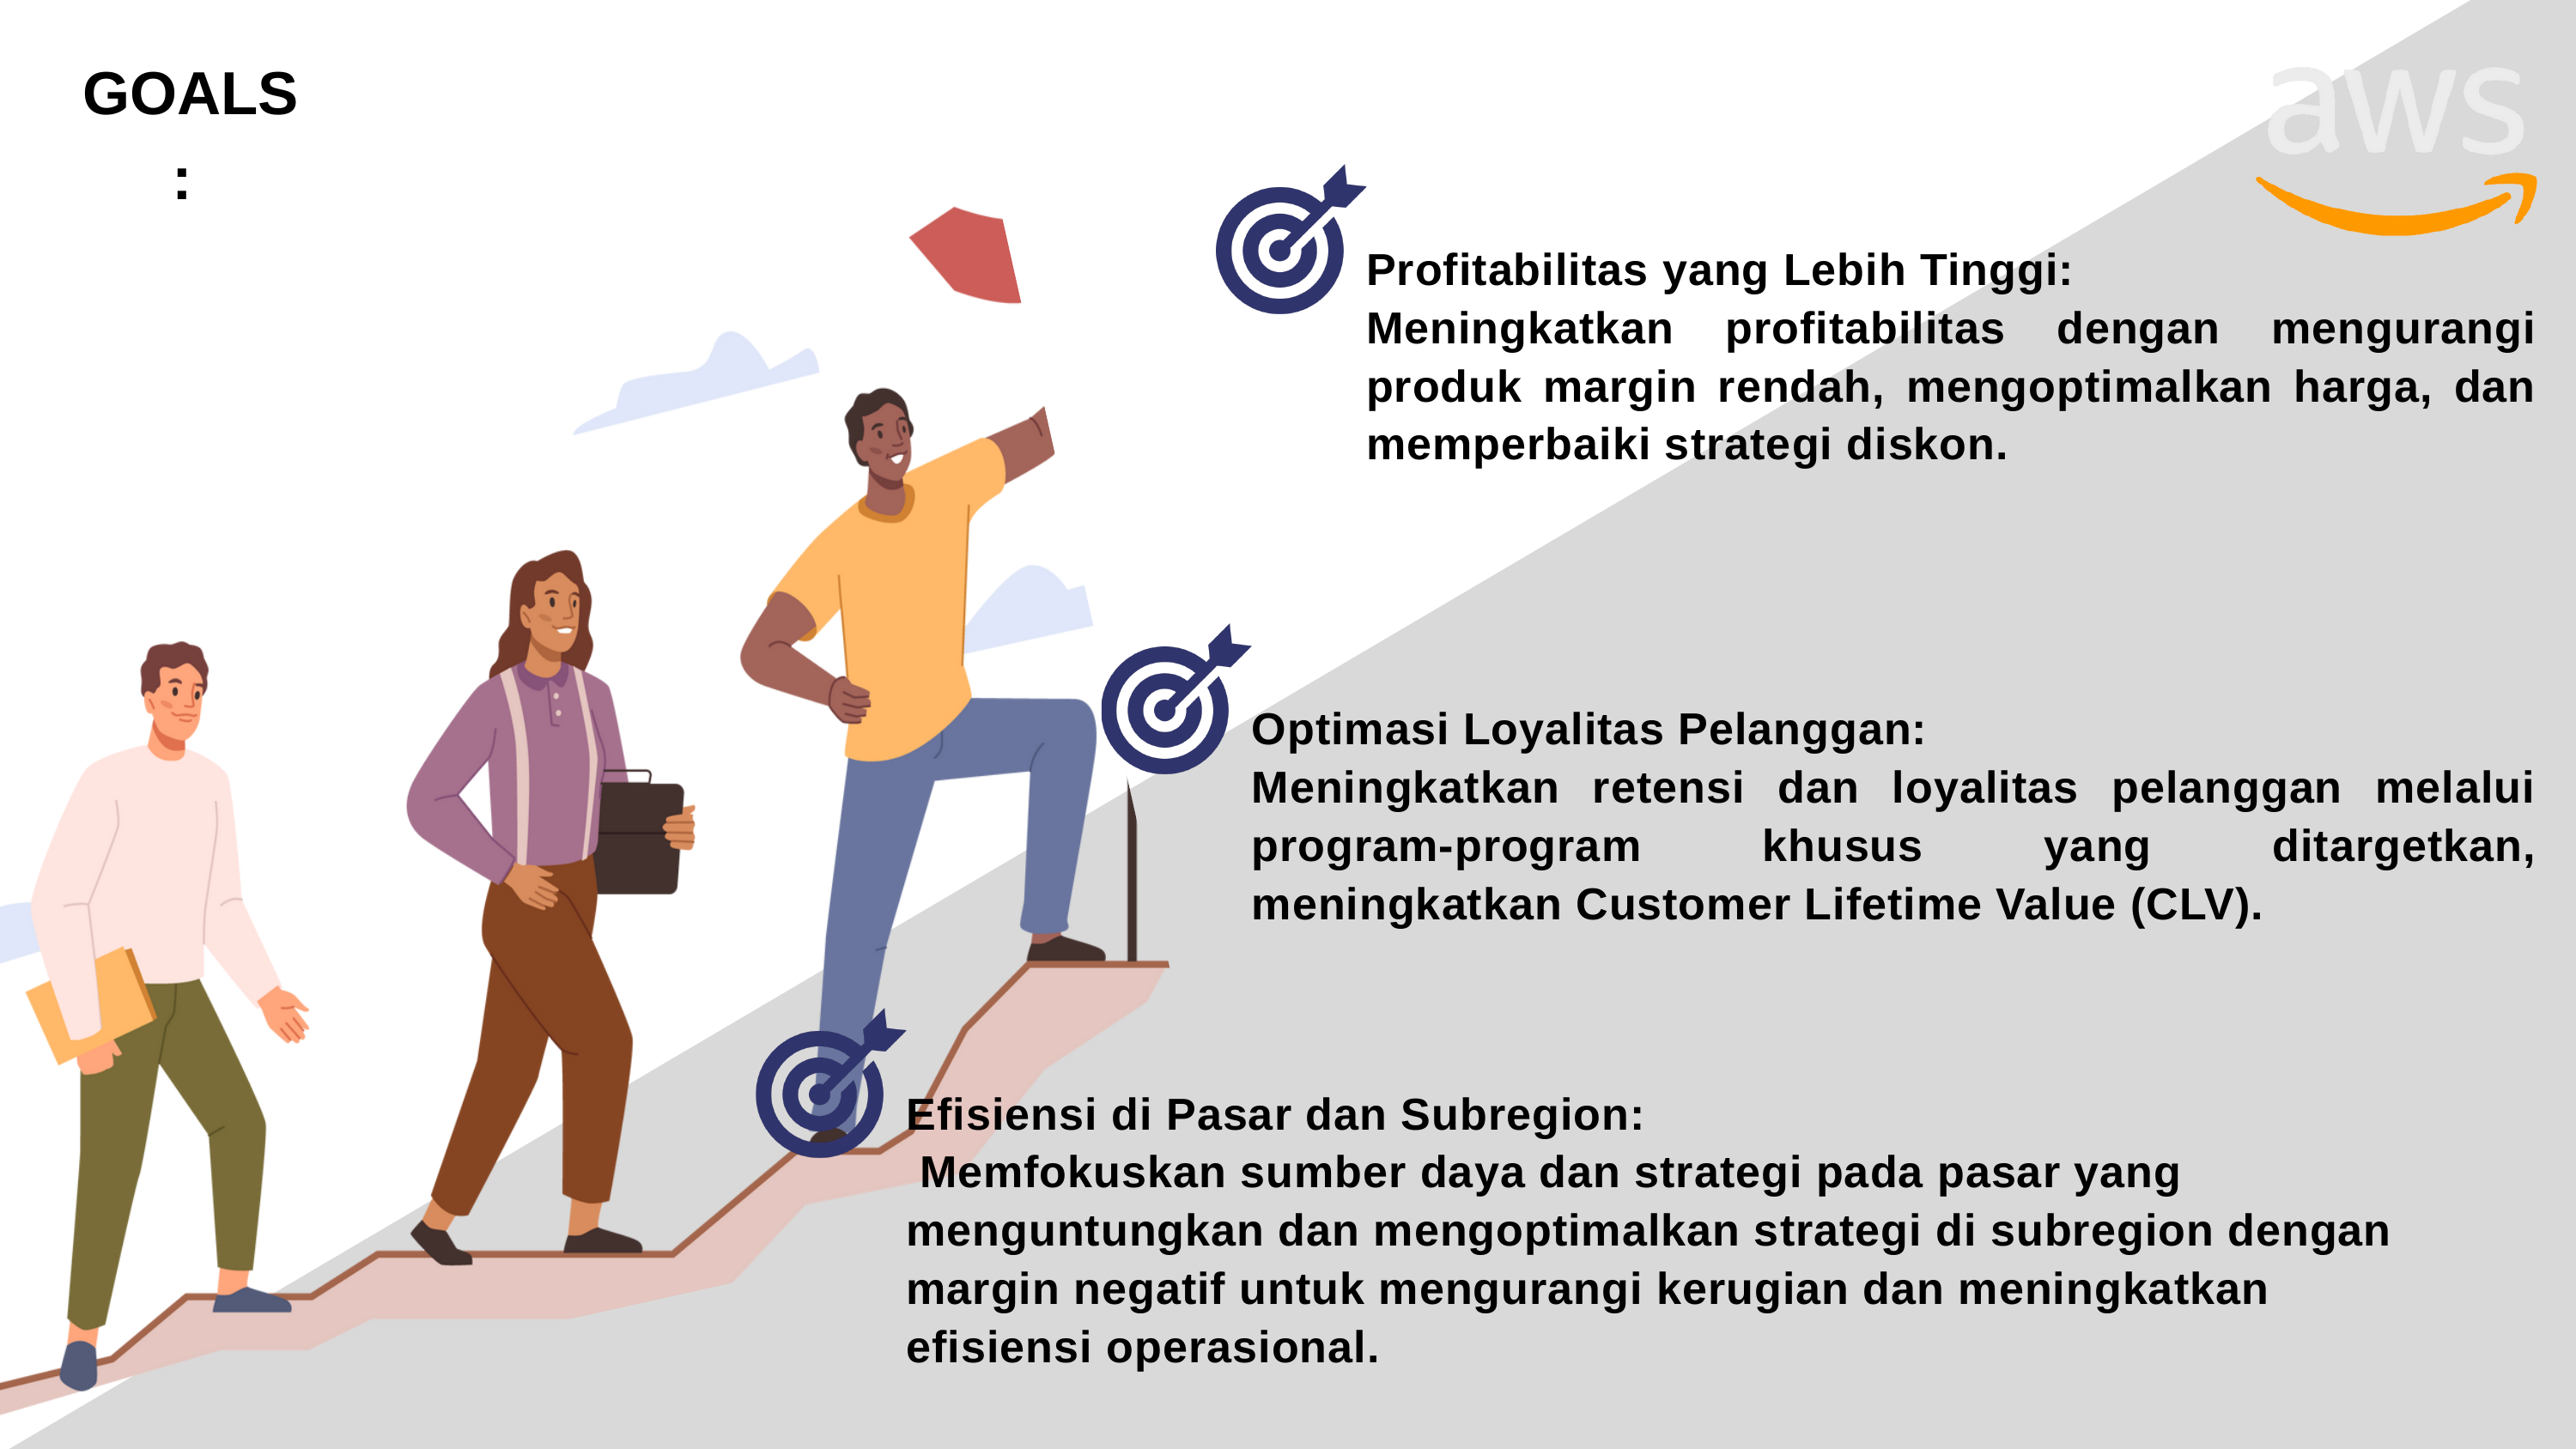

GOALS :

Profitabilitas yang Lebih Tinggi:
Meningkatkan profitabilitas dengan mengurangi produk margin rendah, mengoptimalkan harga, dan memperbaiki strategi diskon.

Optimasi Loyalitas Pelanggan:
Meningkatkan retensi dan loyalitas pelanggan melalui program-program khusus yang ditargetkan, meningkatkan Customer Lifetime Value (CLV).

Efisiensi di Pasar dan Subregion:
 Memfokuskan sumber daya dan strategi pada pasar yang menguntungkan dan mengoptimalkan strategi di subregion dengan margin negatif untuk mengurangi kerugian dan meningkatkan efisiensi operasional.